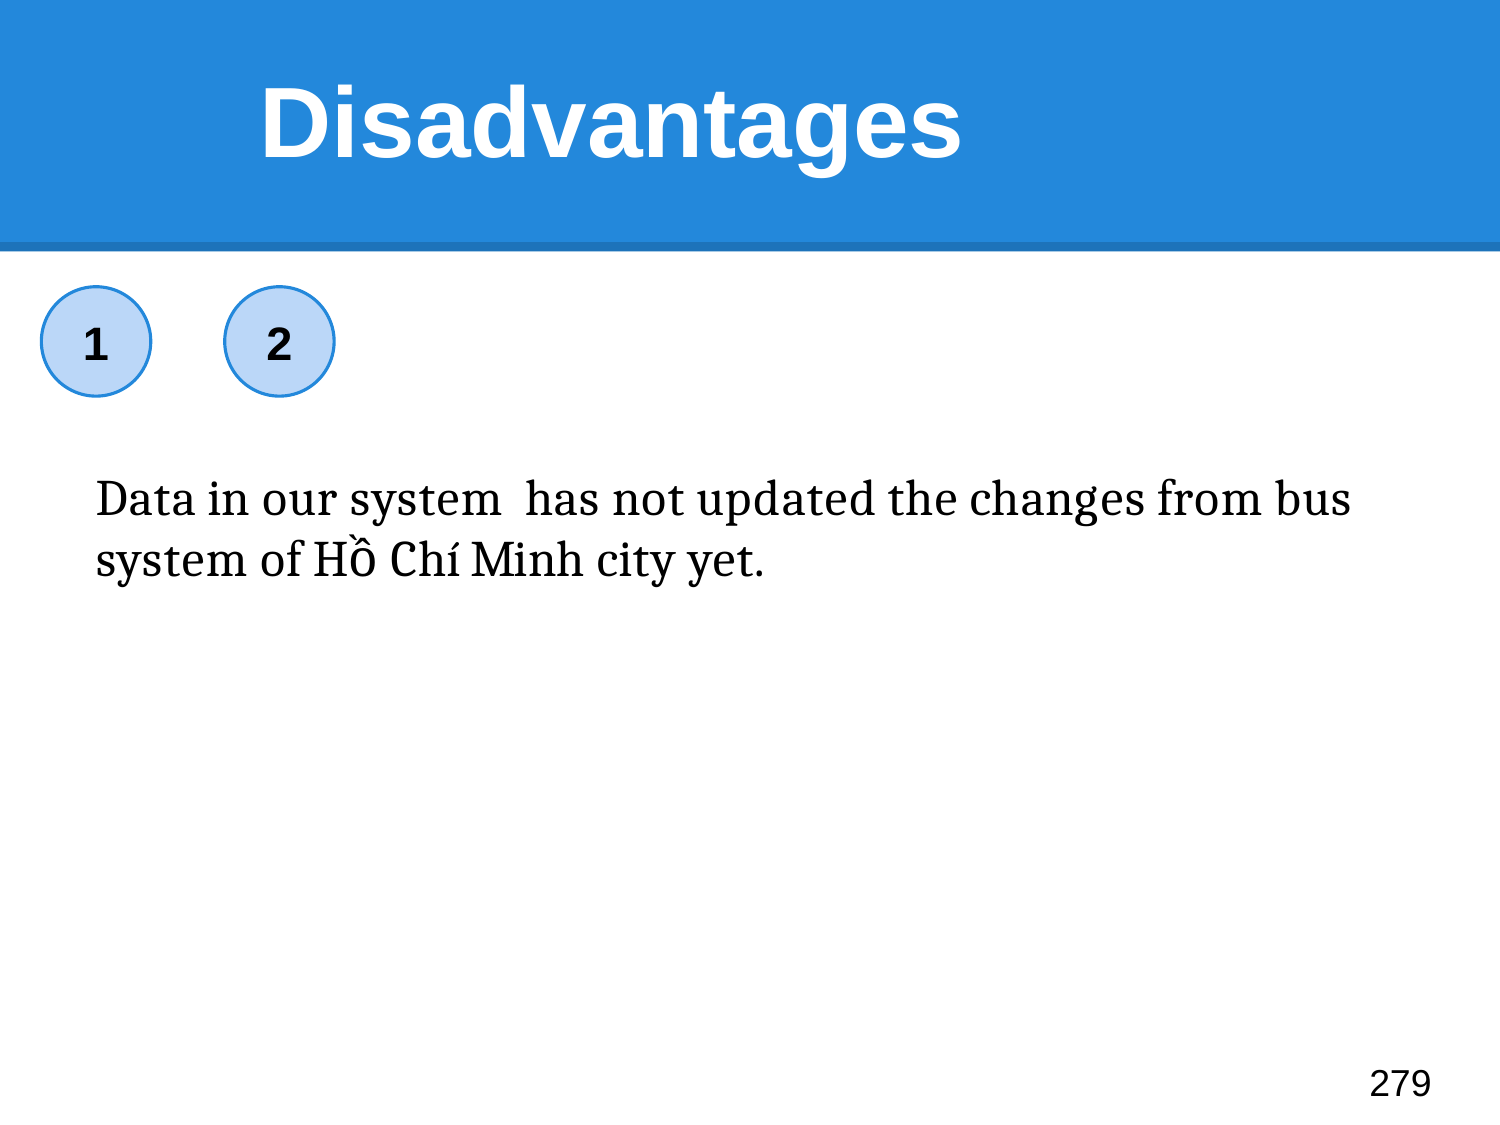

# Disadvantages
1
2
Data in our system  has not updated the changes from bus system of Hồ Chí Minh city yet.
279